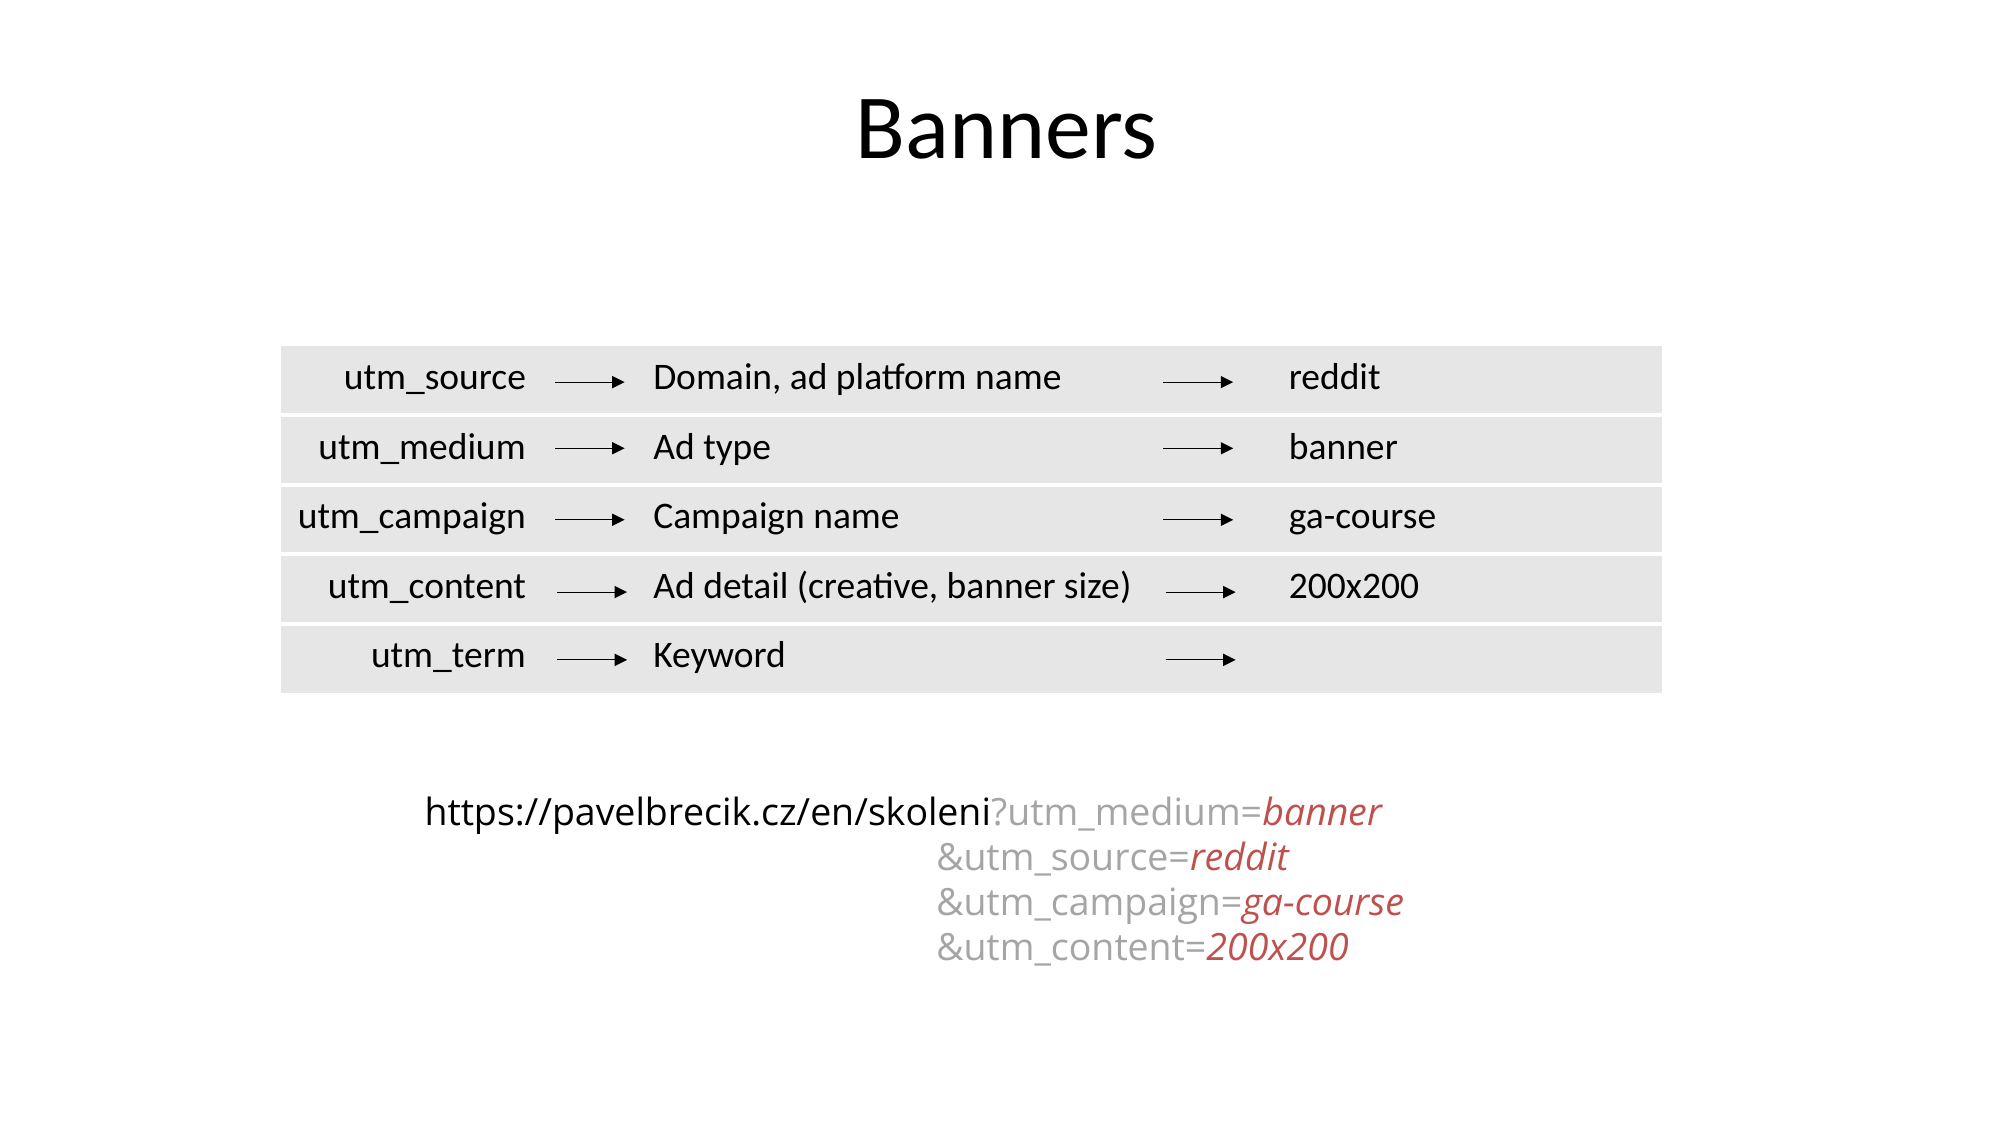

Banners
| utm\_source |  | Domain, ad platform name | reddit |
| --- | --- | --- | --- |
| utm\_medium |  | Ad type | banner |
| utm\_campaign |  | Campaign name | ga-course |
| utm\_content |  | Ad detail (creative, banner size) | 200x200 |
| utm\_term |  | Keyword |  |

https://pavelbrecik.cz/en/skoleni?utm_medium=banner
            &utm_source=reddit
            &utm_campaign=ga-course
            &utm_content=200x200